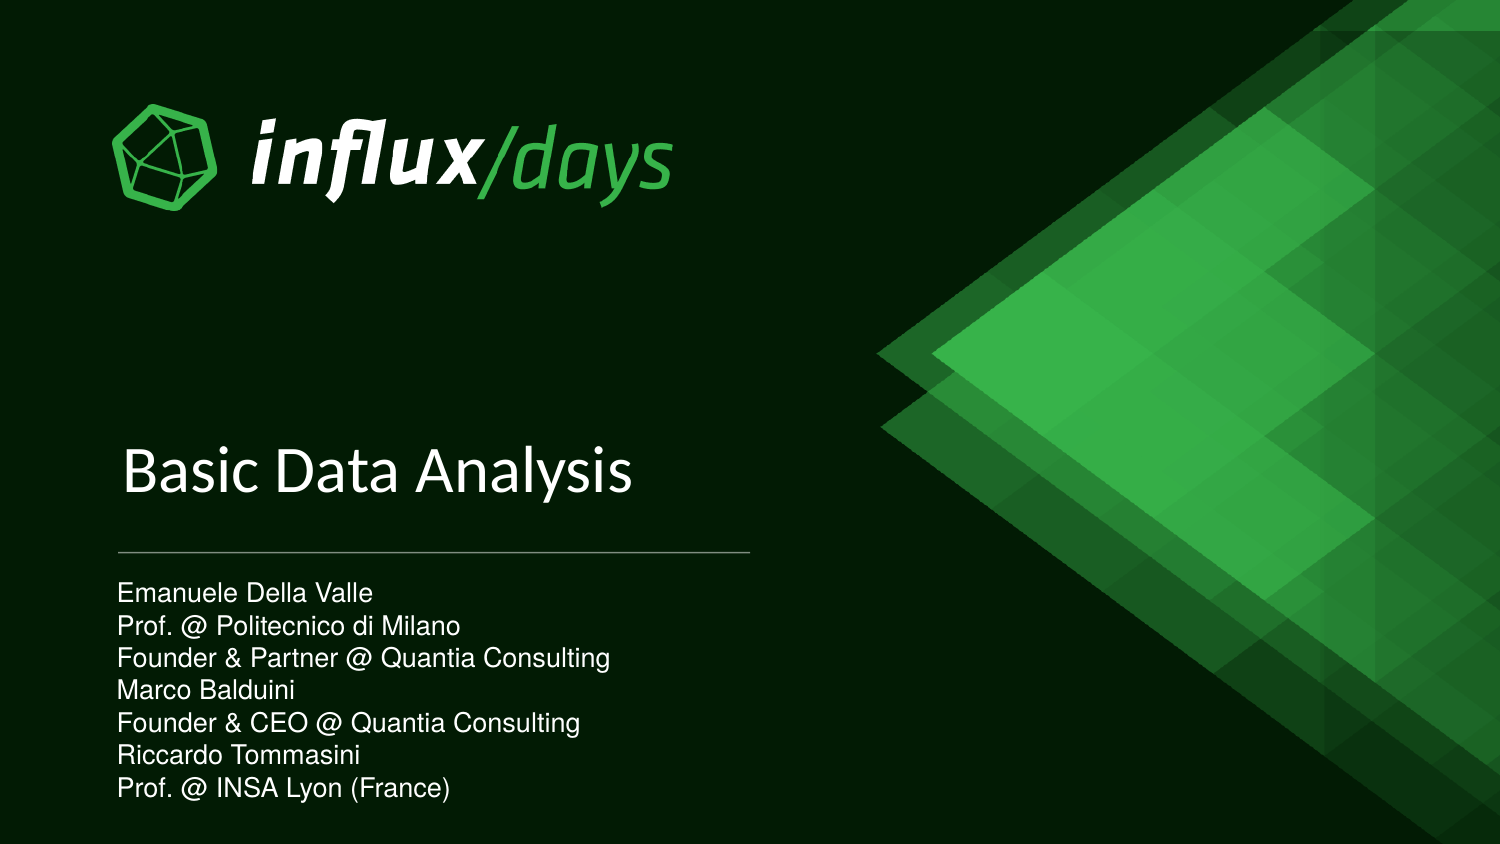

Basic Data Analysis
Emanuele Della Valle
Prof. @ Politecnico di Milano
Founder & Partner @ Quantia Consulting
Marco Balduini
Founder & CEO @ Quantia Consulting
Riccardo Tommasini
Prof. @ INSA Lyon (France)